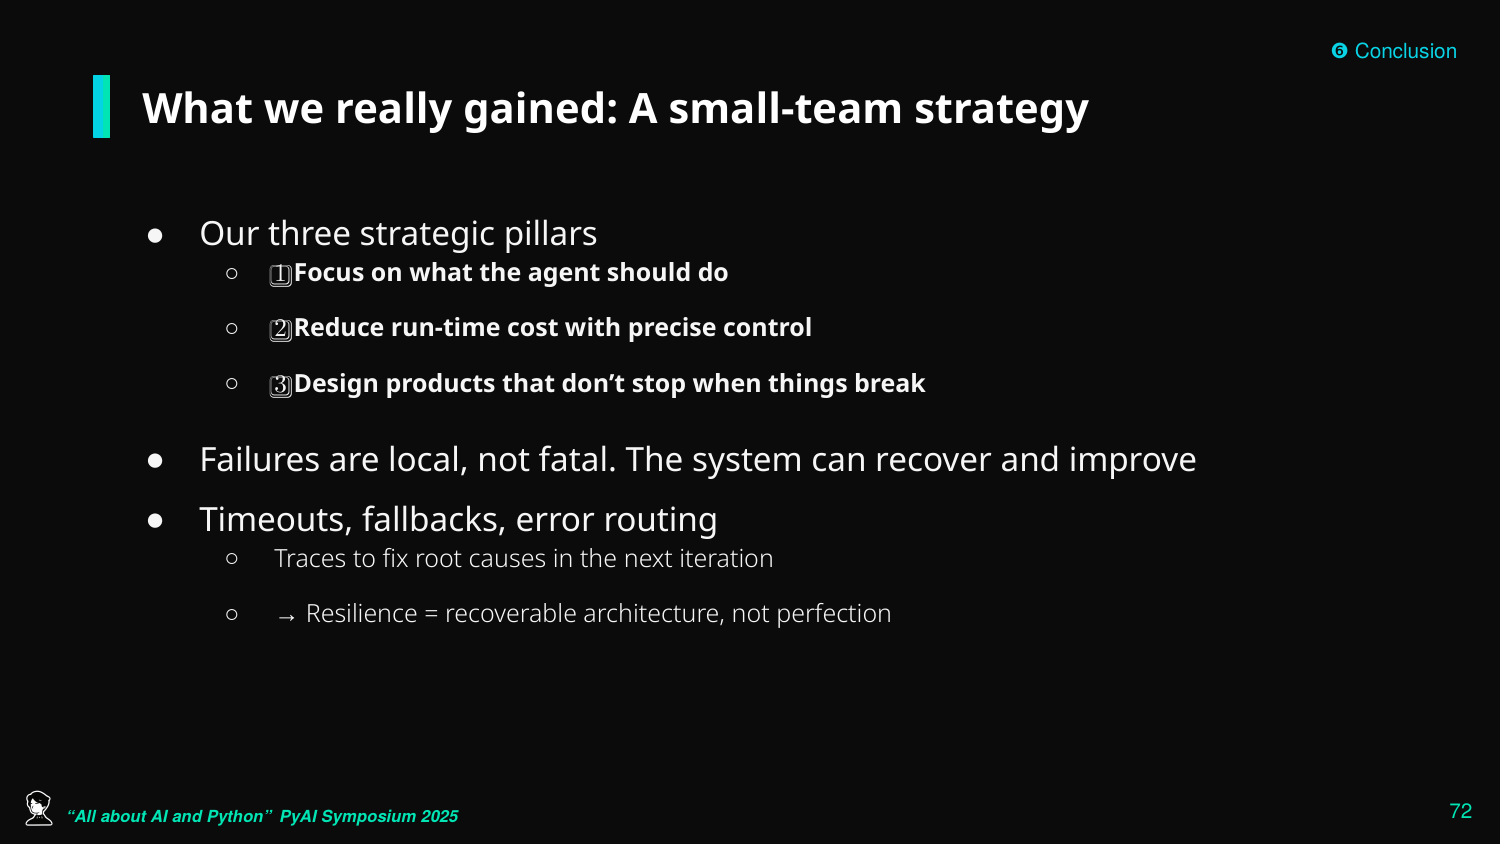

❻ Conclusion
# What we really gained: A small-team strategy
Our three strategic pillars
1️⃣ Focus on what the agent should do
2️⃣ Reduce run-time cost with precise control
3️⃣ Design products that don’t stop when things break
Failures are local, not fatal. The system can recover and improve
Timeouts, fallbacks, error routing
Traces to fix root causes in the next iteration
→ Resilience = recoverable architecture, not perfection
72